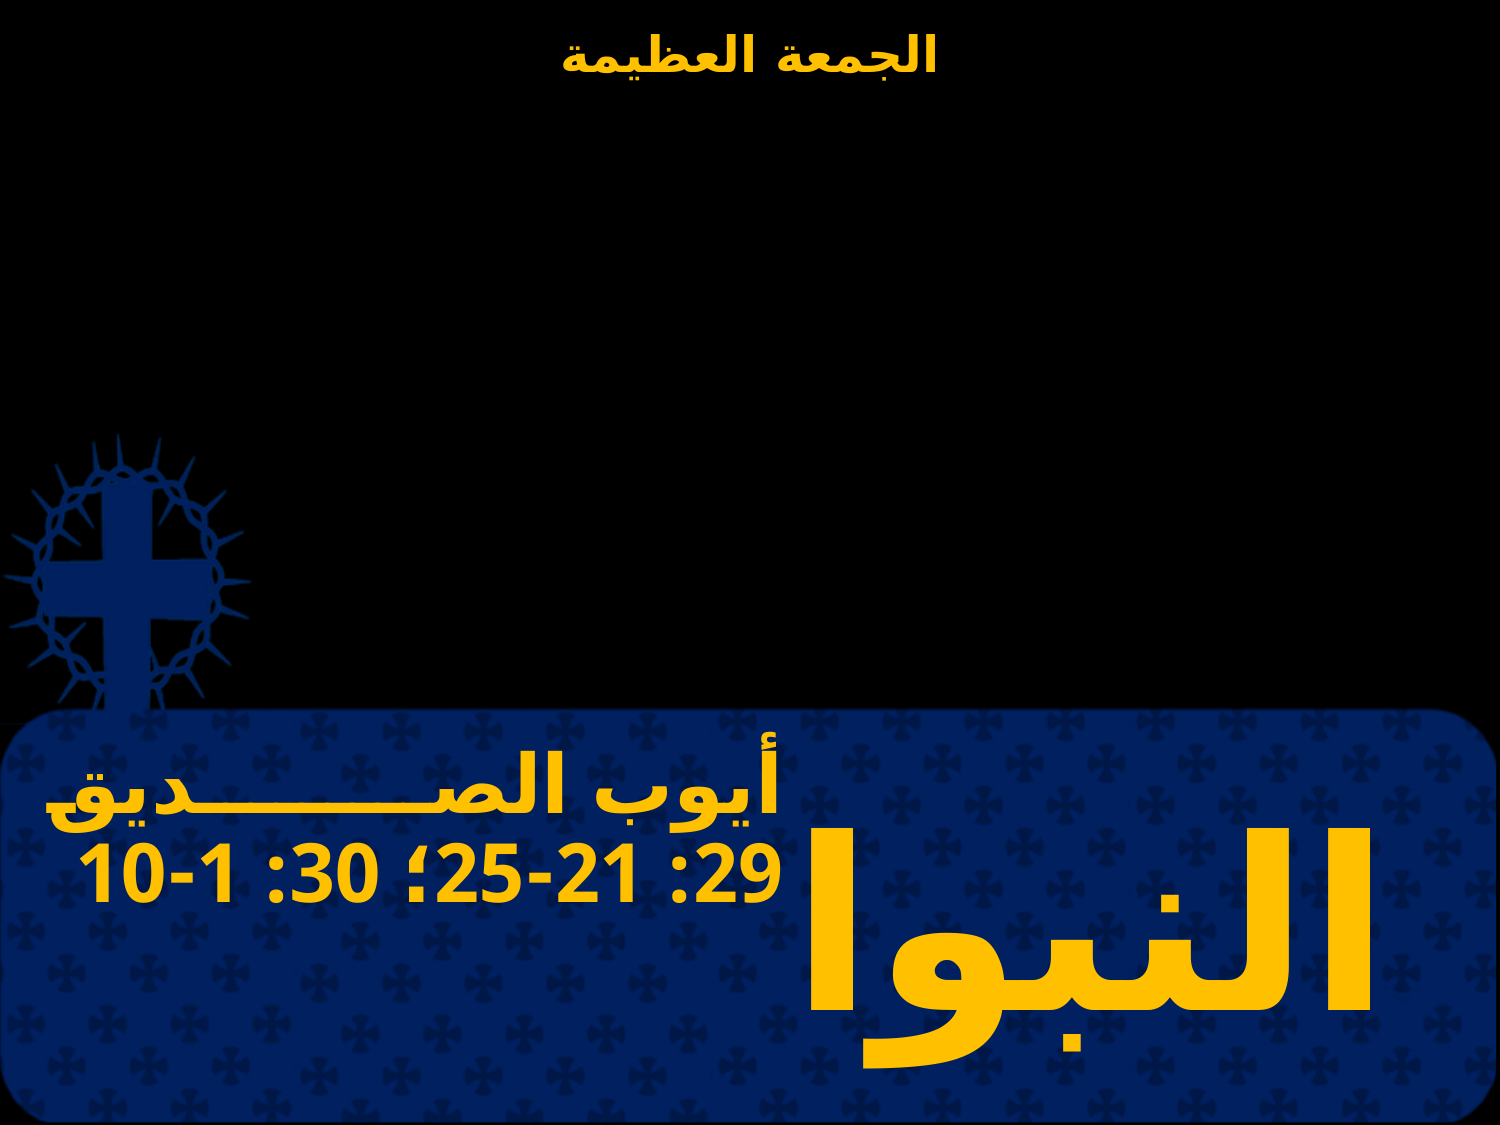

# أيوب الصديق 29: 21-25؛ 30: 1-10